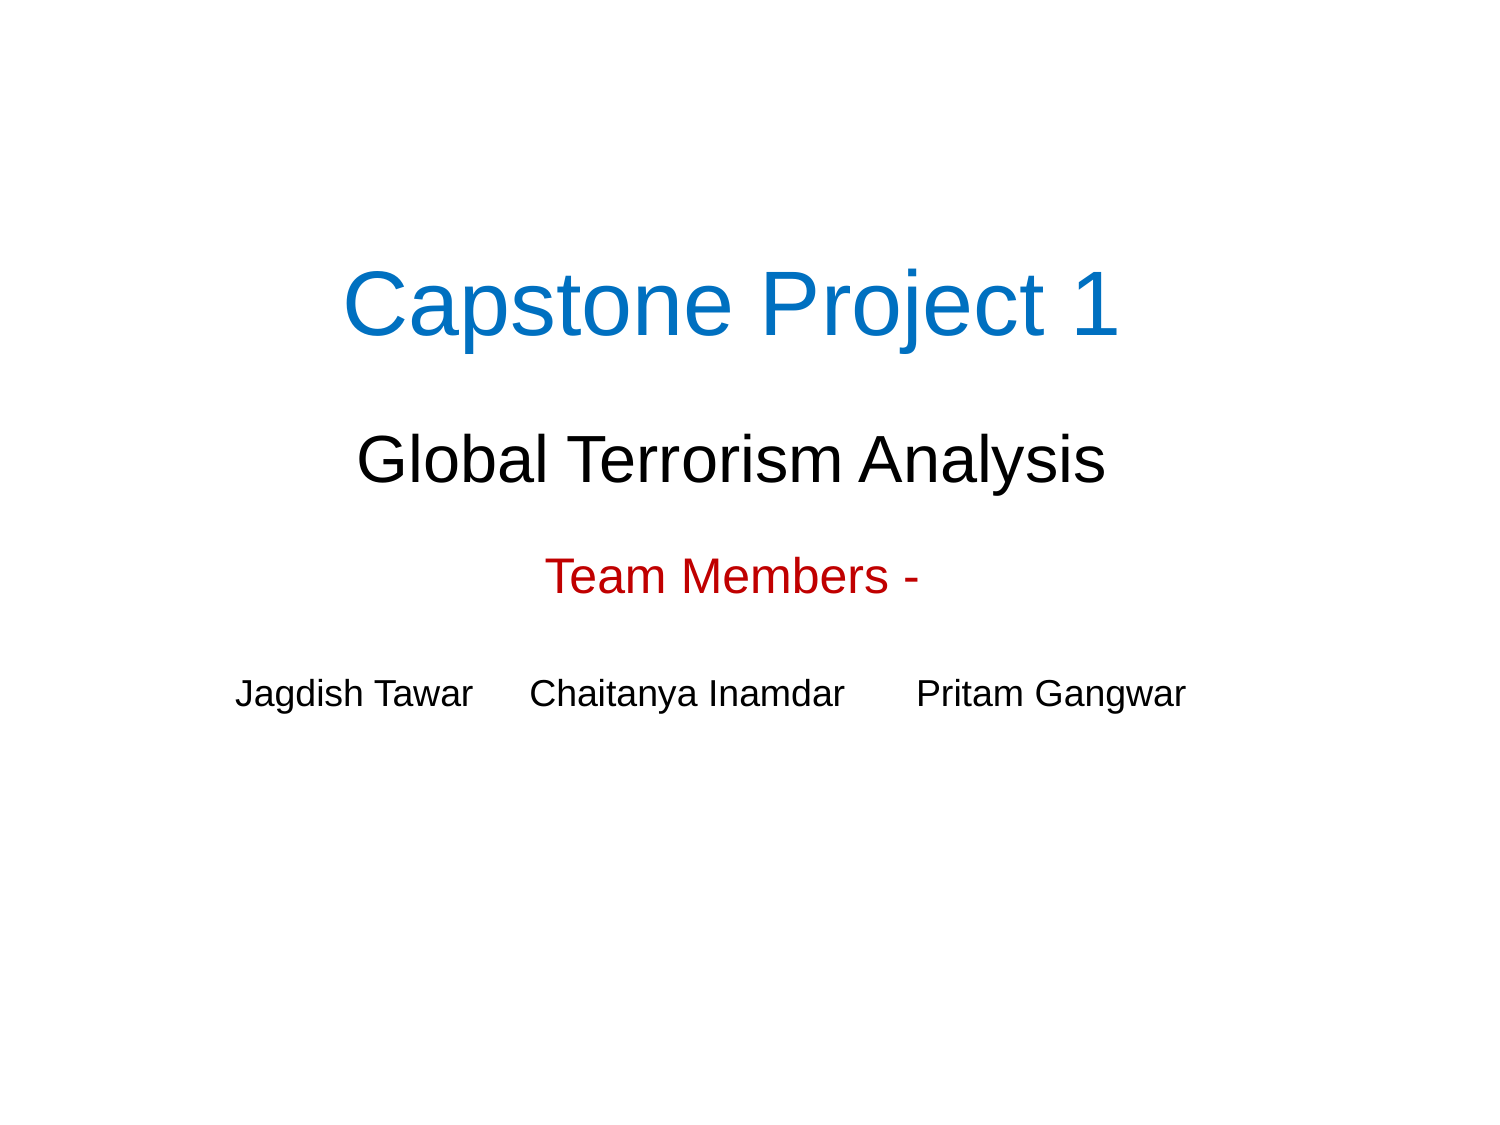

Capstone Project 1
Global Terrorism Analysis
Team Members -
Jagdish Tawar
Chaitanya Inamdar
Pritam Gangwar